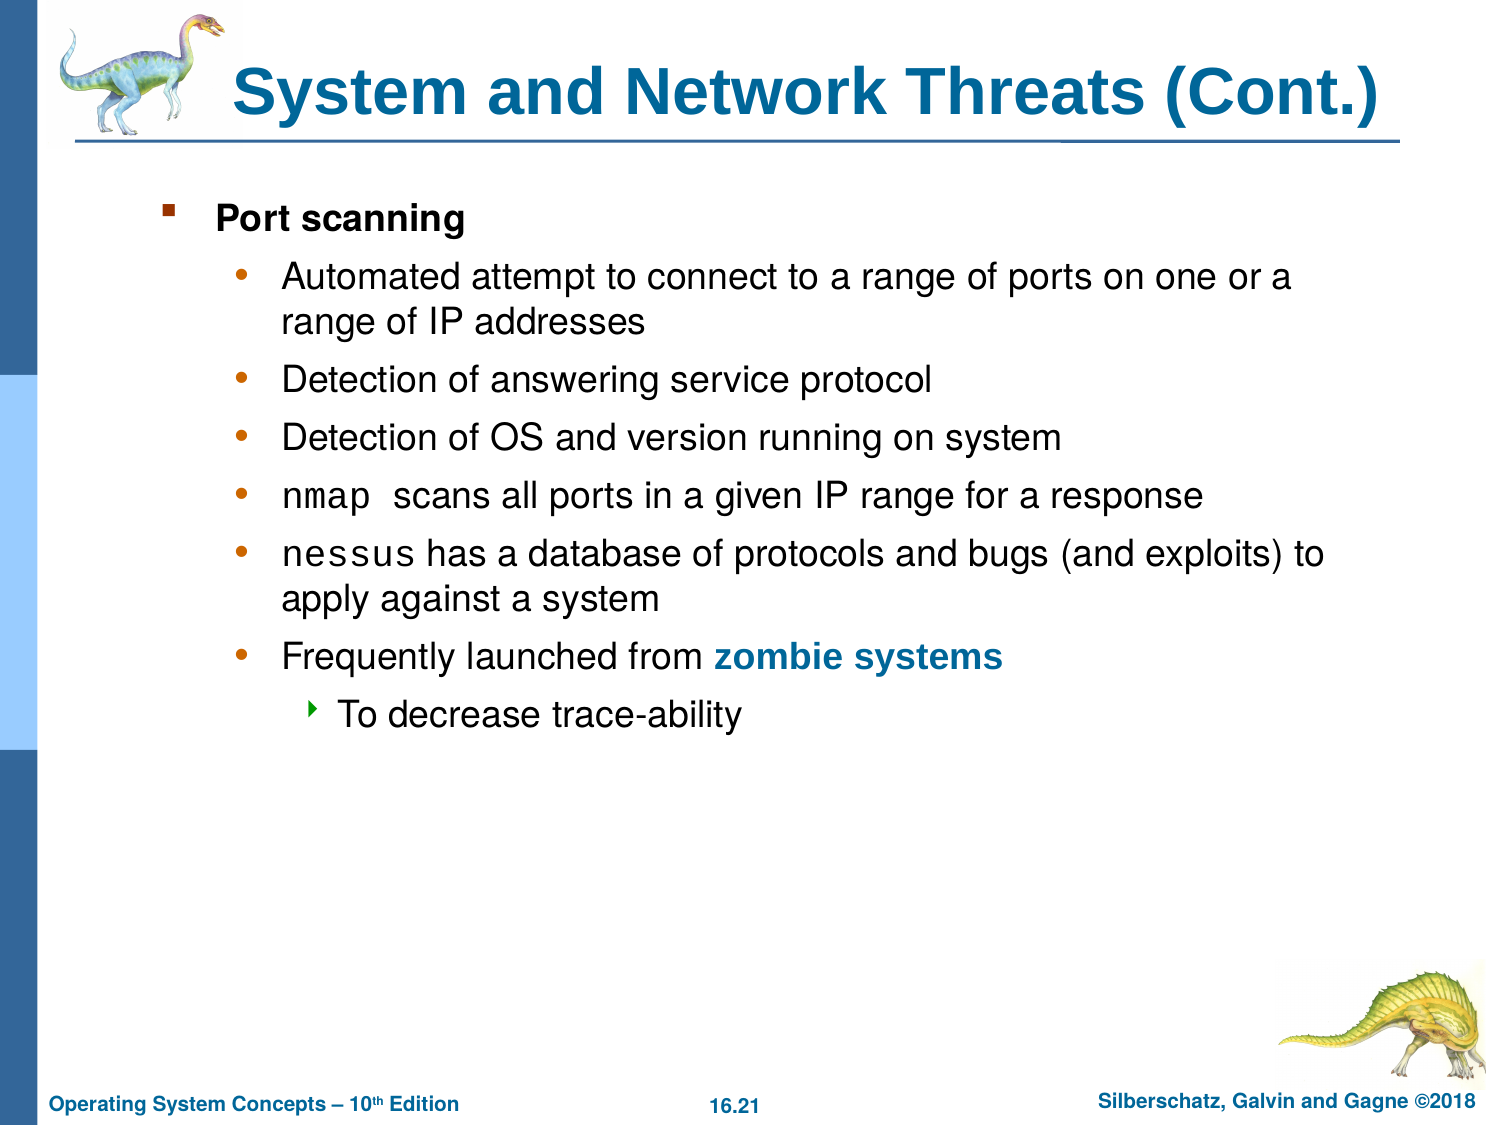

# System and Network Threats (Cont.)
Port scanning
Automated attempt to connect to a range of ports on one or a range of IP addresses
Detection of answering service protocol
Detection of OS and version running on system
nmap scans all ports in a given IP range for a response
nessus has a database of protocols and bugs (and exploits) to apply against a system
Frequently launched from zombie systems
To decrease trace-ability